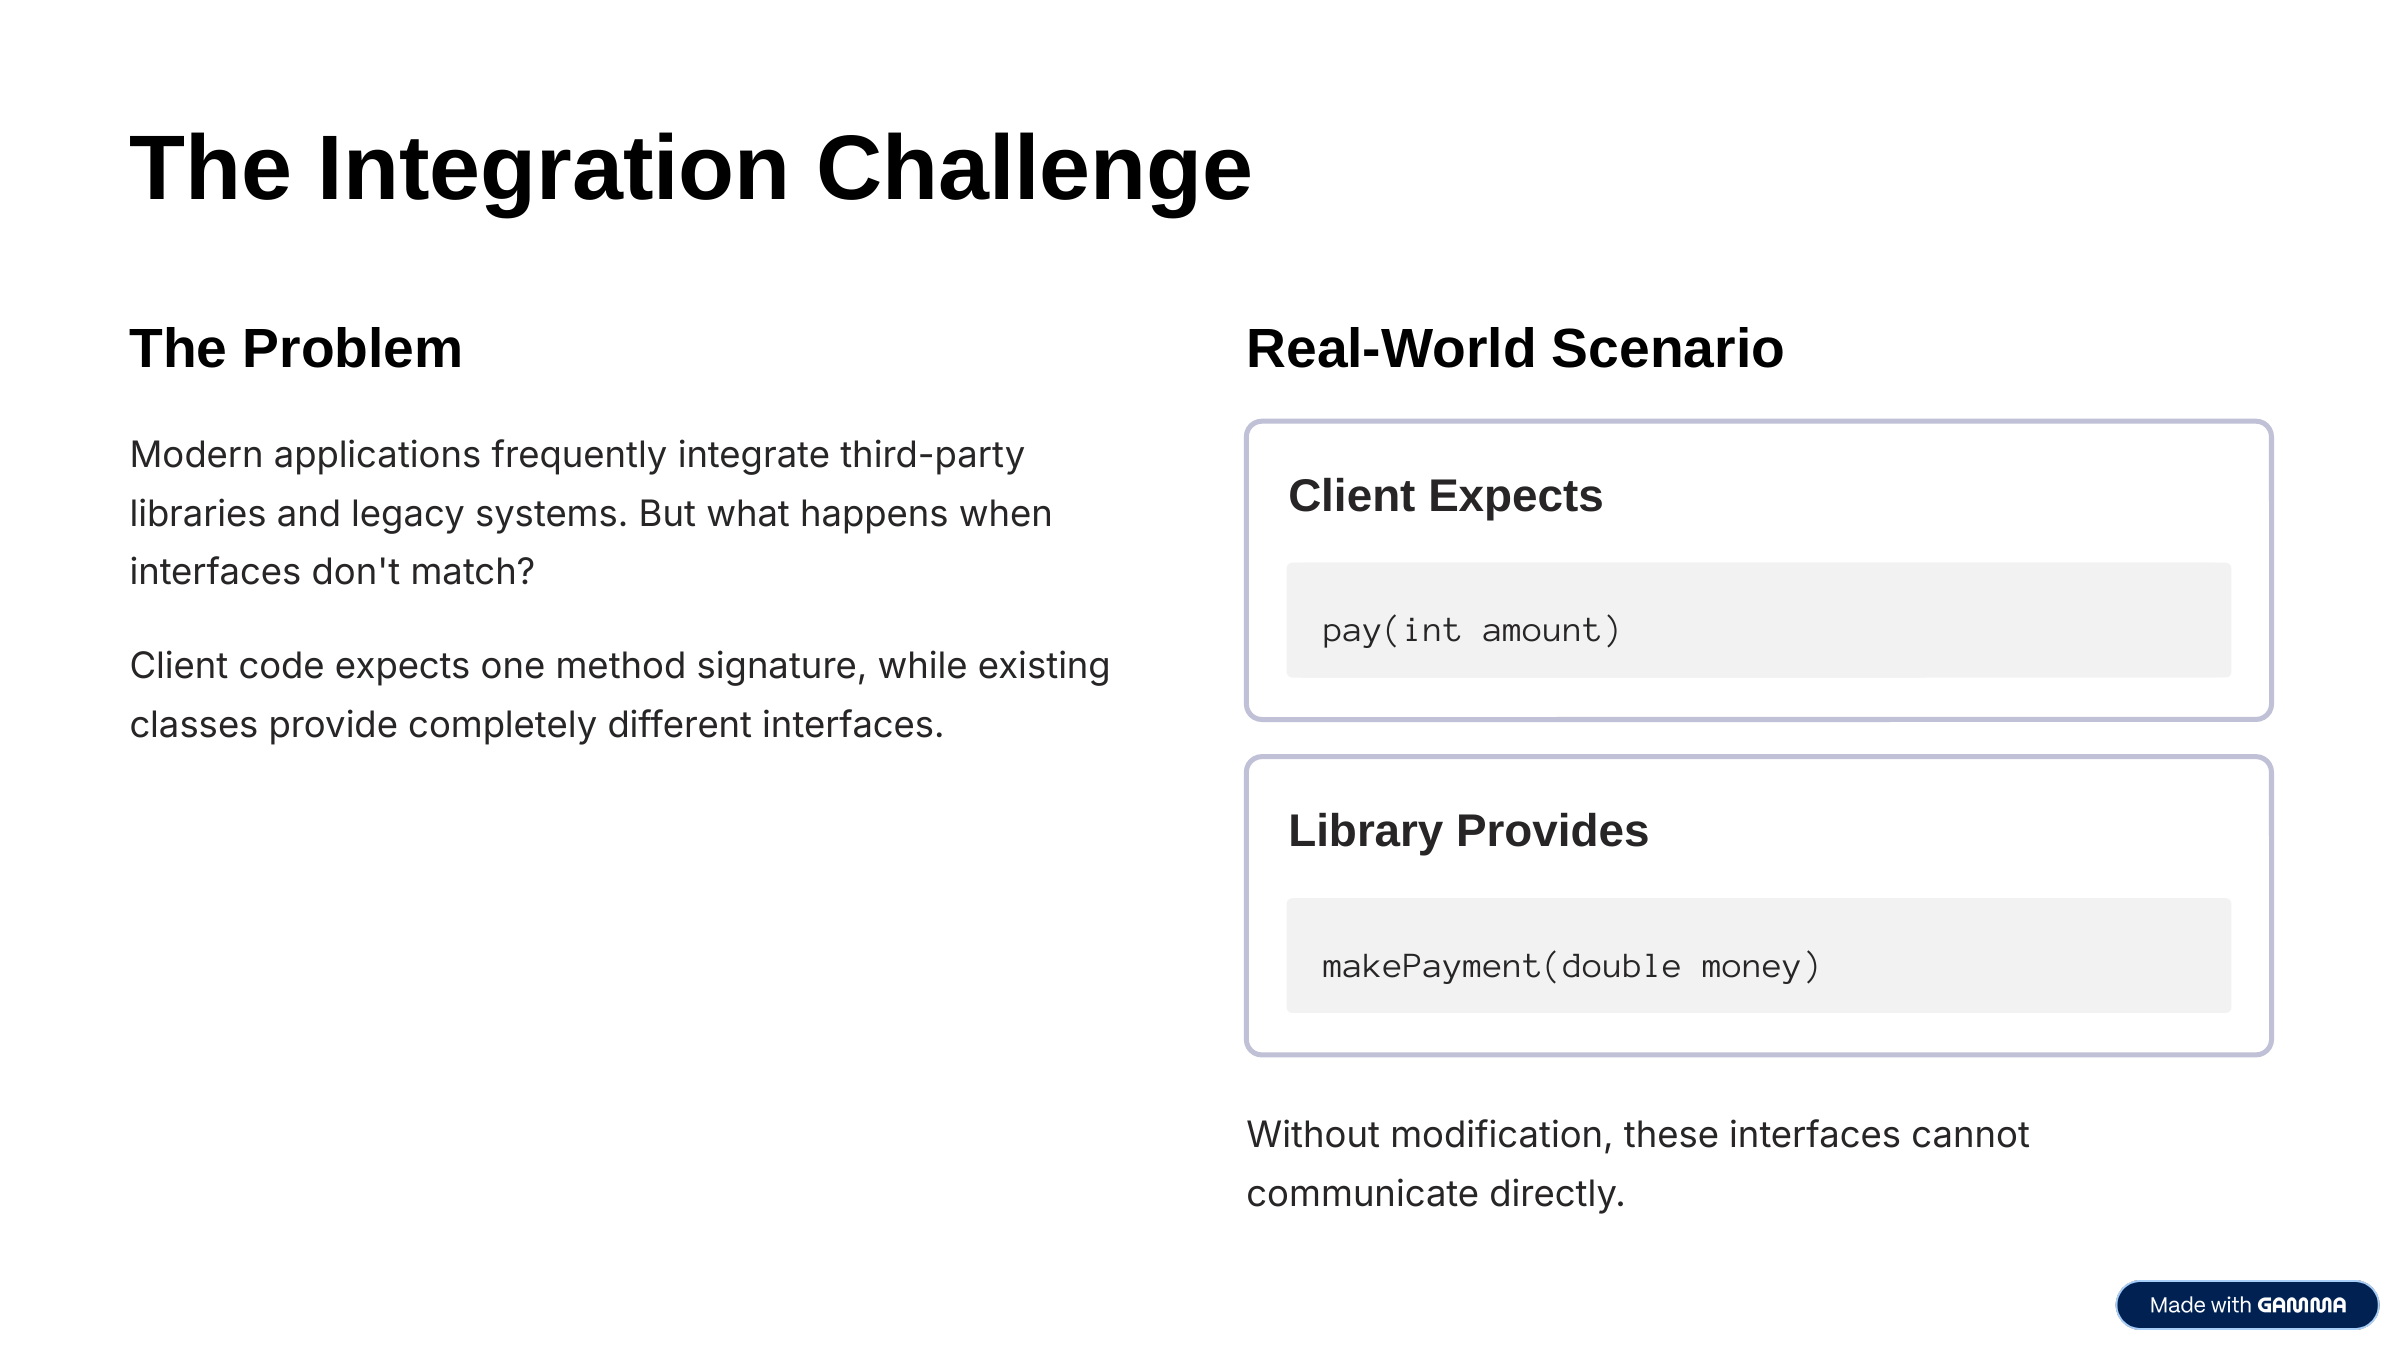

The Integration Challenge
The Problem
Real-World Scenario
Modern applications frequently integrate third-party libraries and legacy systems. But what happens when interfaces don't match?

Client Expects

pay(int amount)
Client code expects one method signature, while existing classes provide completely different interfaces.

Library Provides

makePayment(double money)
Without modification, these interfaces cannot communicate directly.